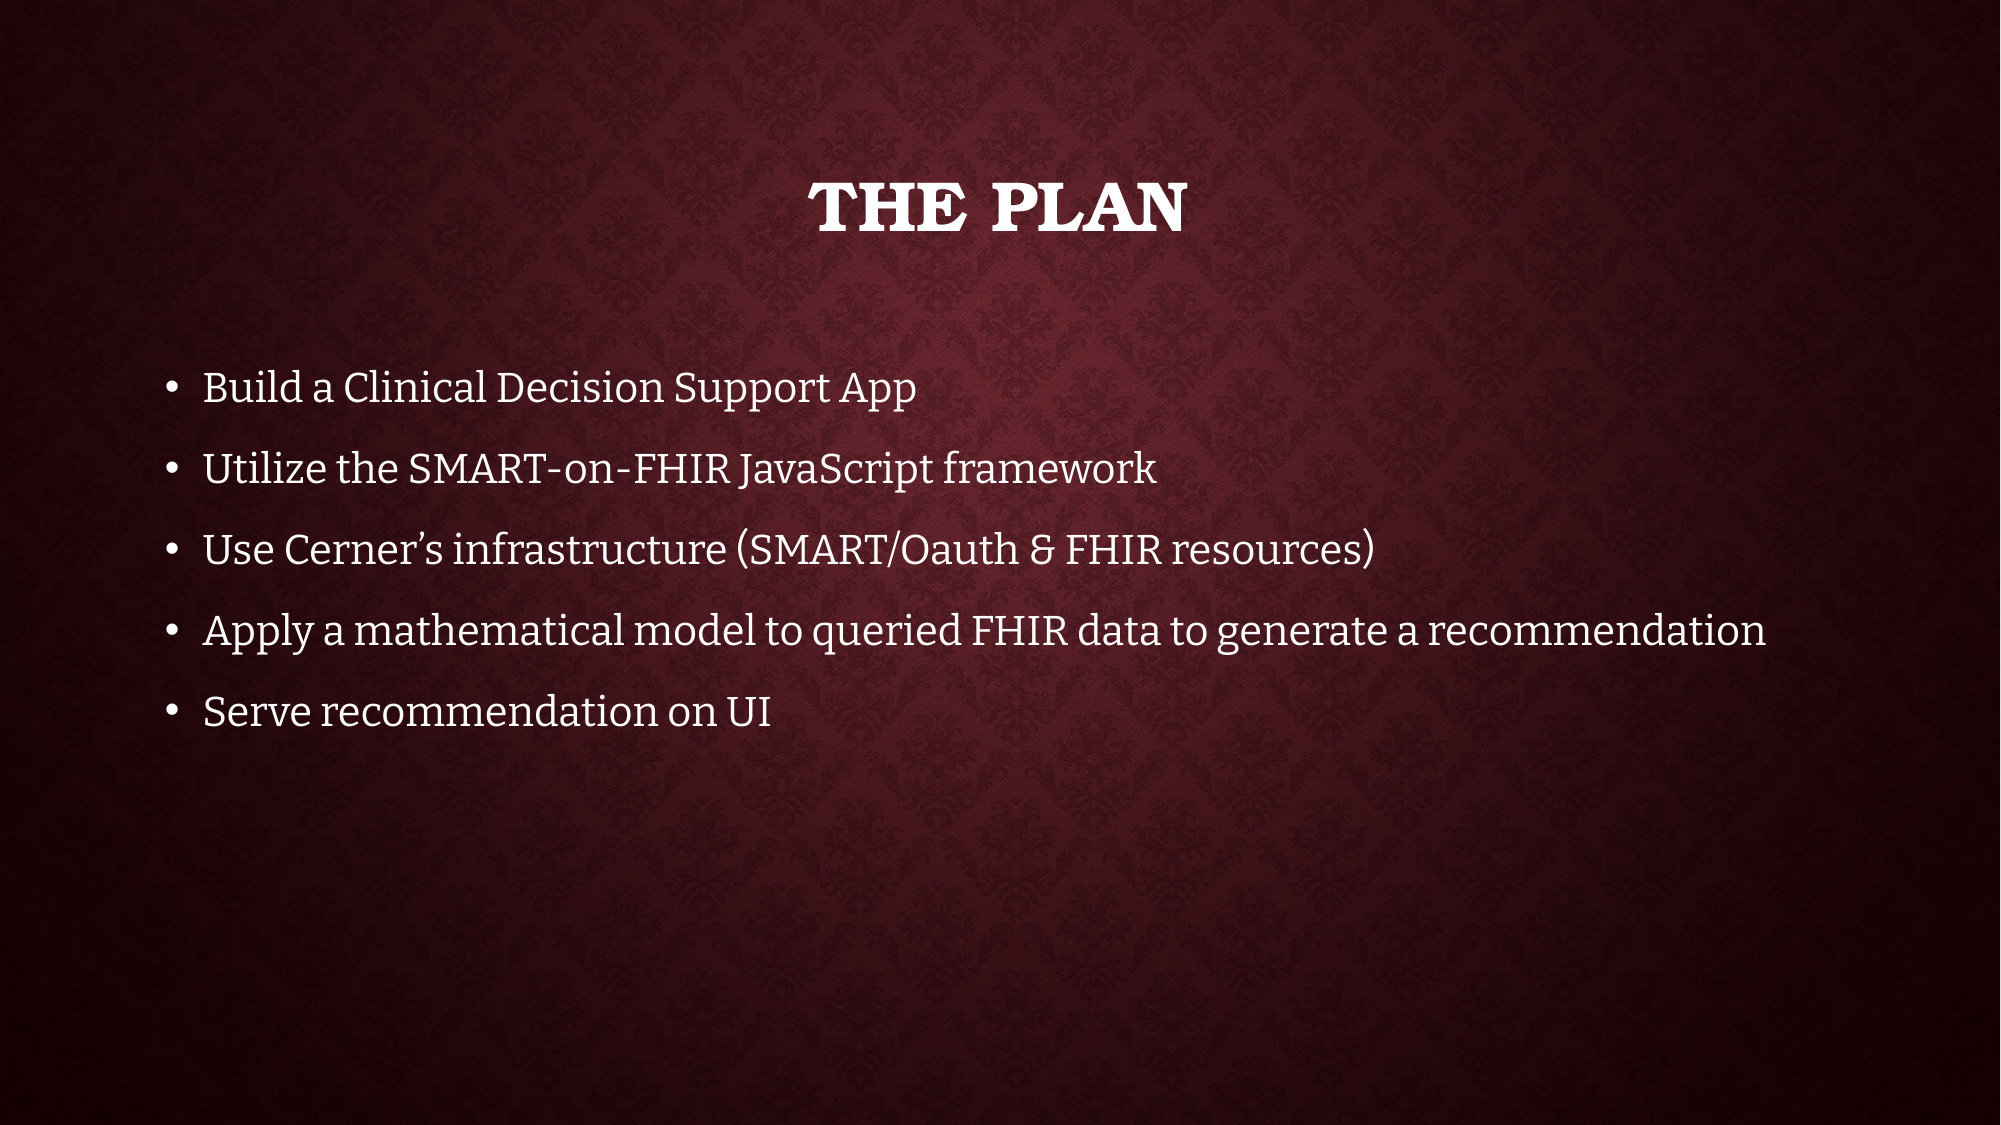

# The Plan
Build a Clinical Decision Support App
Utilize the SMART-on-FHIR JavaScript framework
Use Cerner’s infrastructure (SMART/Oauth & FHIR resources)
Apply a mathematical model to queried FHIR data to generate a recommendation
Serve recommendation on UI